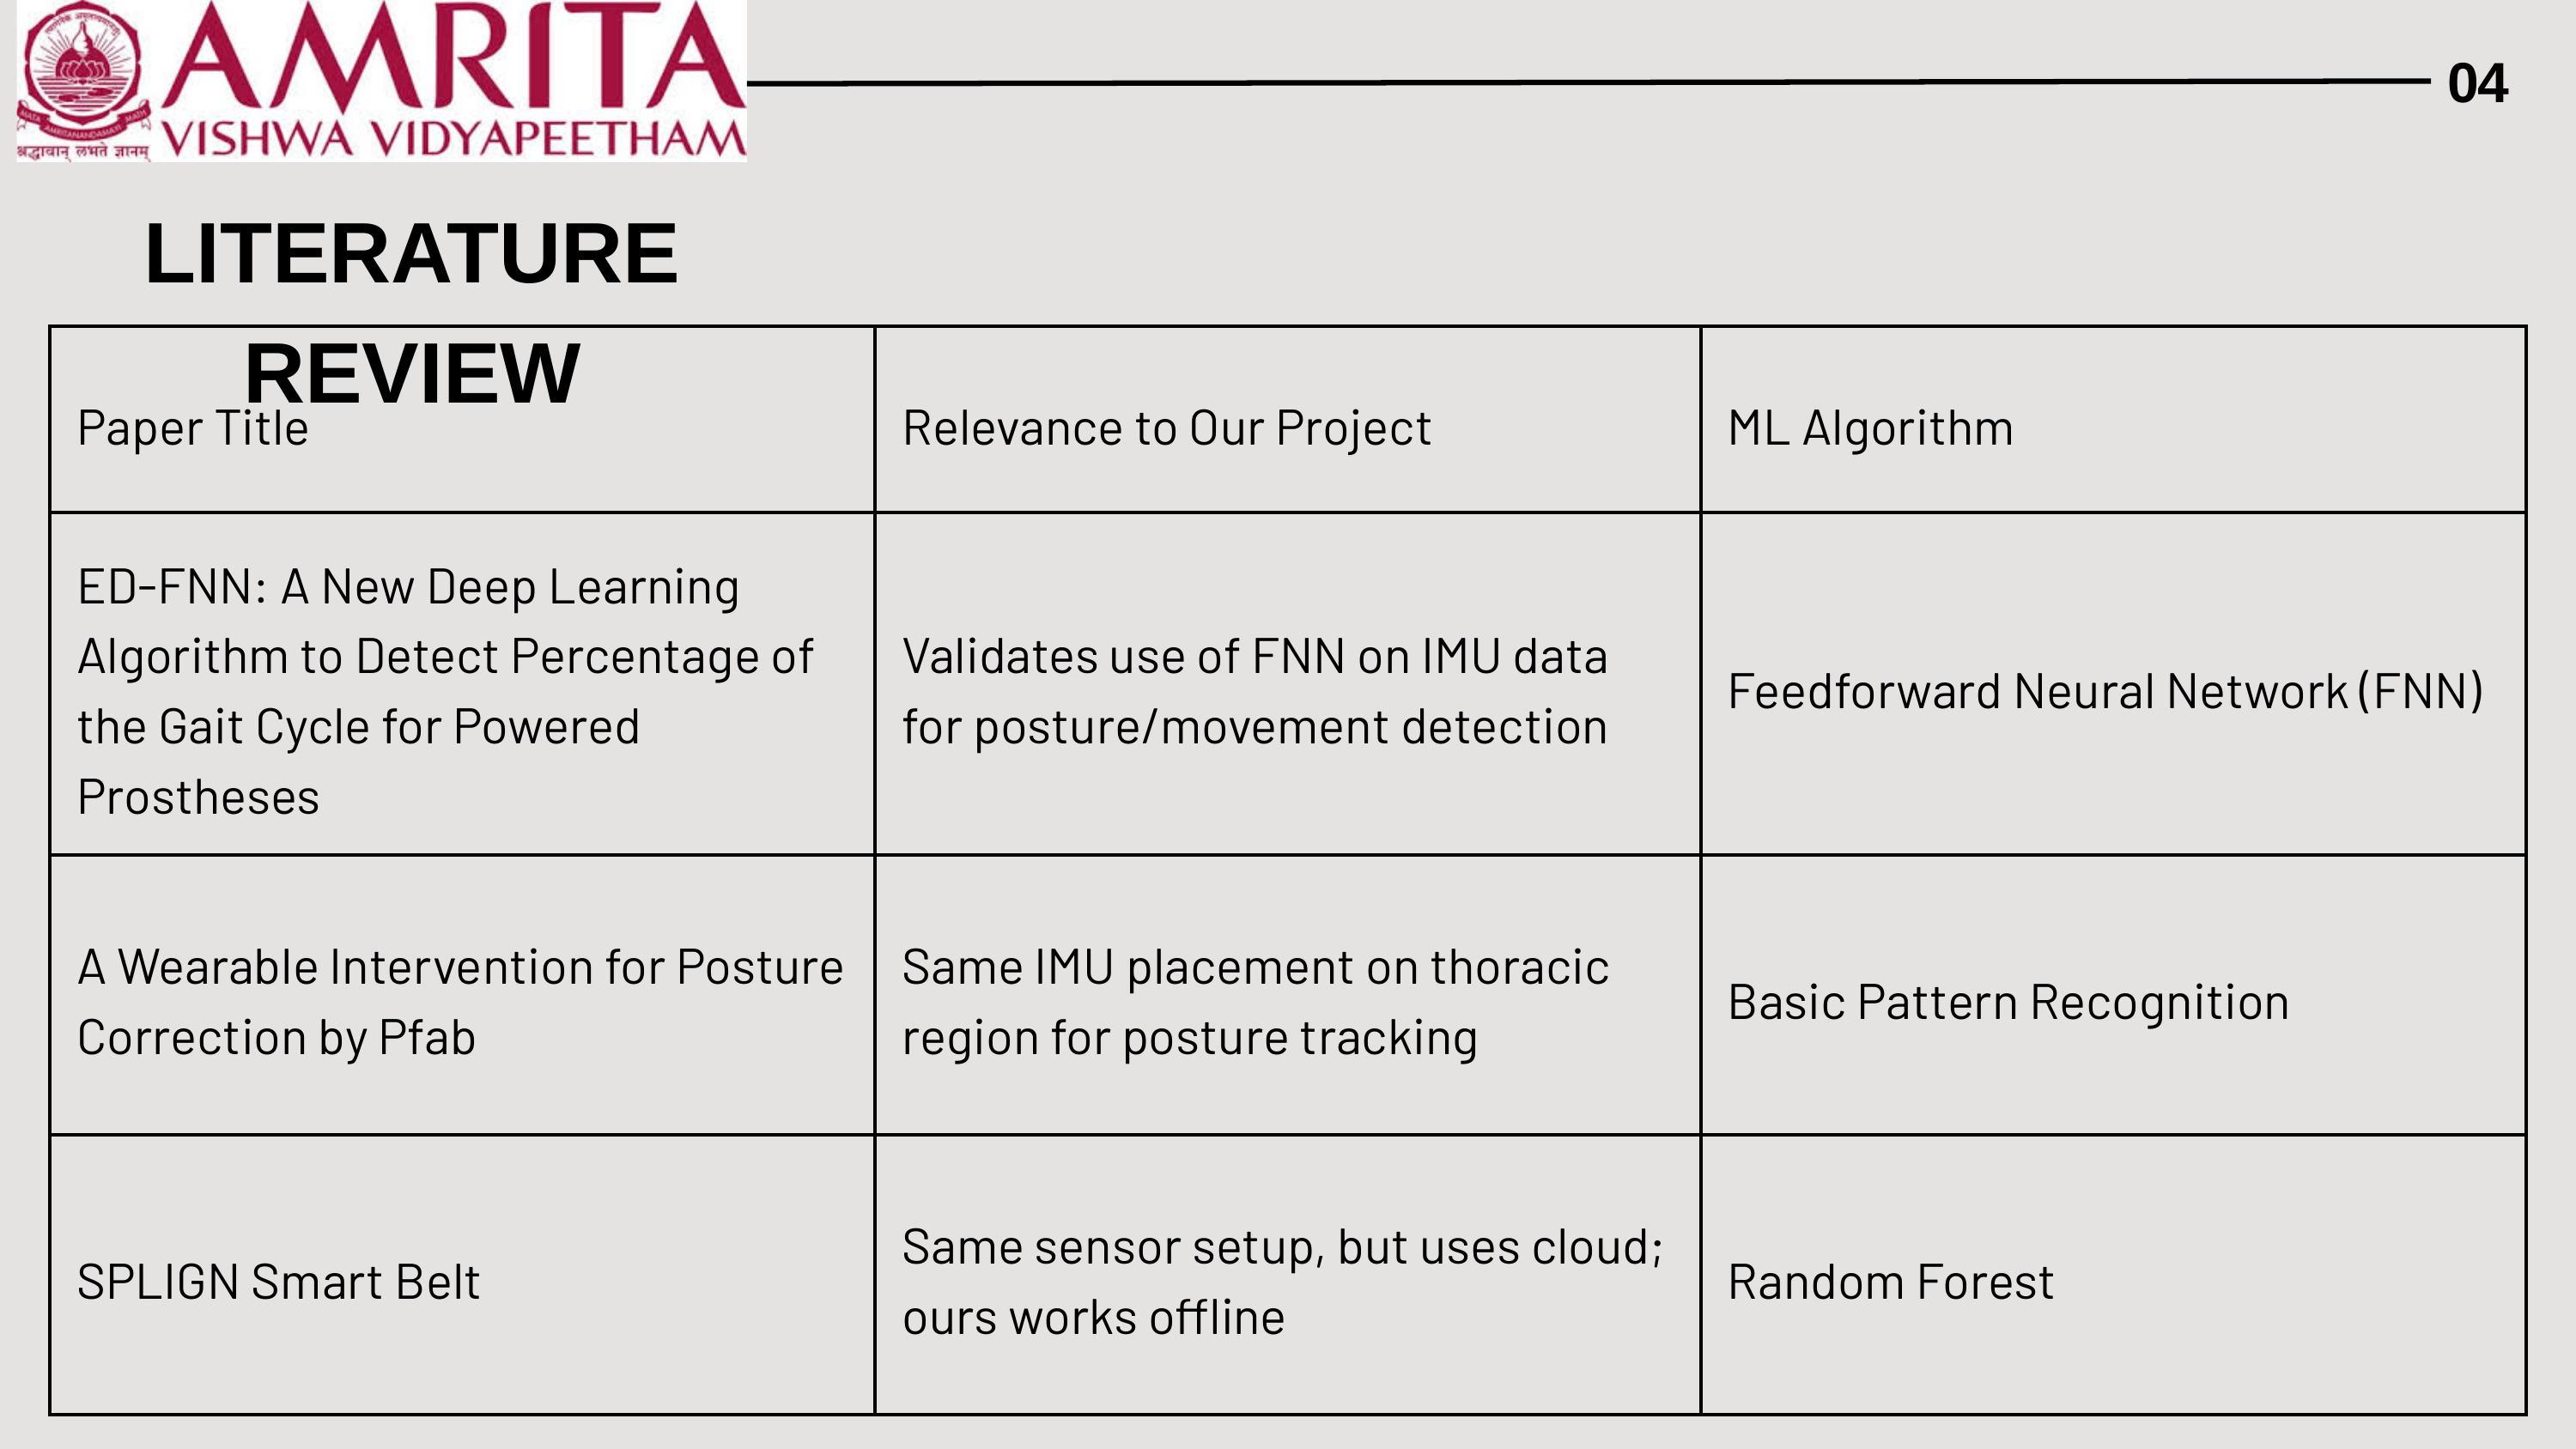

04

LITERATURE REVIEW
| Paper Title | Relevance to Our Project | ML Algorithm |
| --- | --- | --- |
| ED-FNN: A New Deep Learning Algorithm to Detect Percentage of the Gait Cycle for Powered Prostheses | Validates use of FNN on IMU data for posture/movement detection | Feedforward Neural Network (FNN) |
| A Wearable Intervention for Posture Correction by Pfab | Same IMU placement on thoracic region for posture tracking | Basic Pattern Recognition |
| SPLIGN Smart Belt | Same sensor setup, but uses cloud; ours works offline | Random Forest |